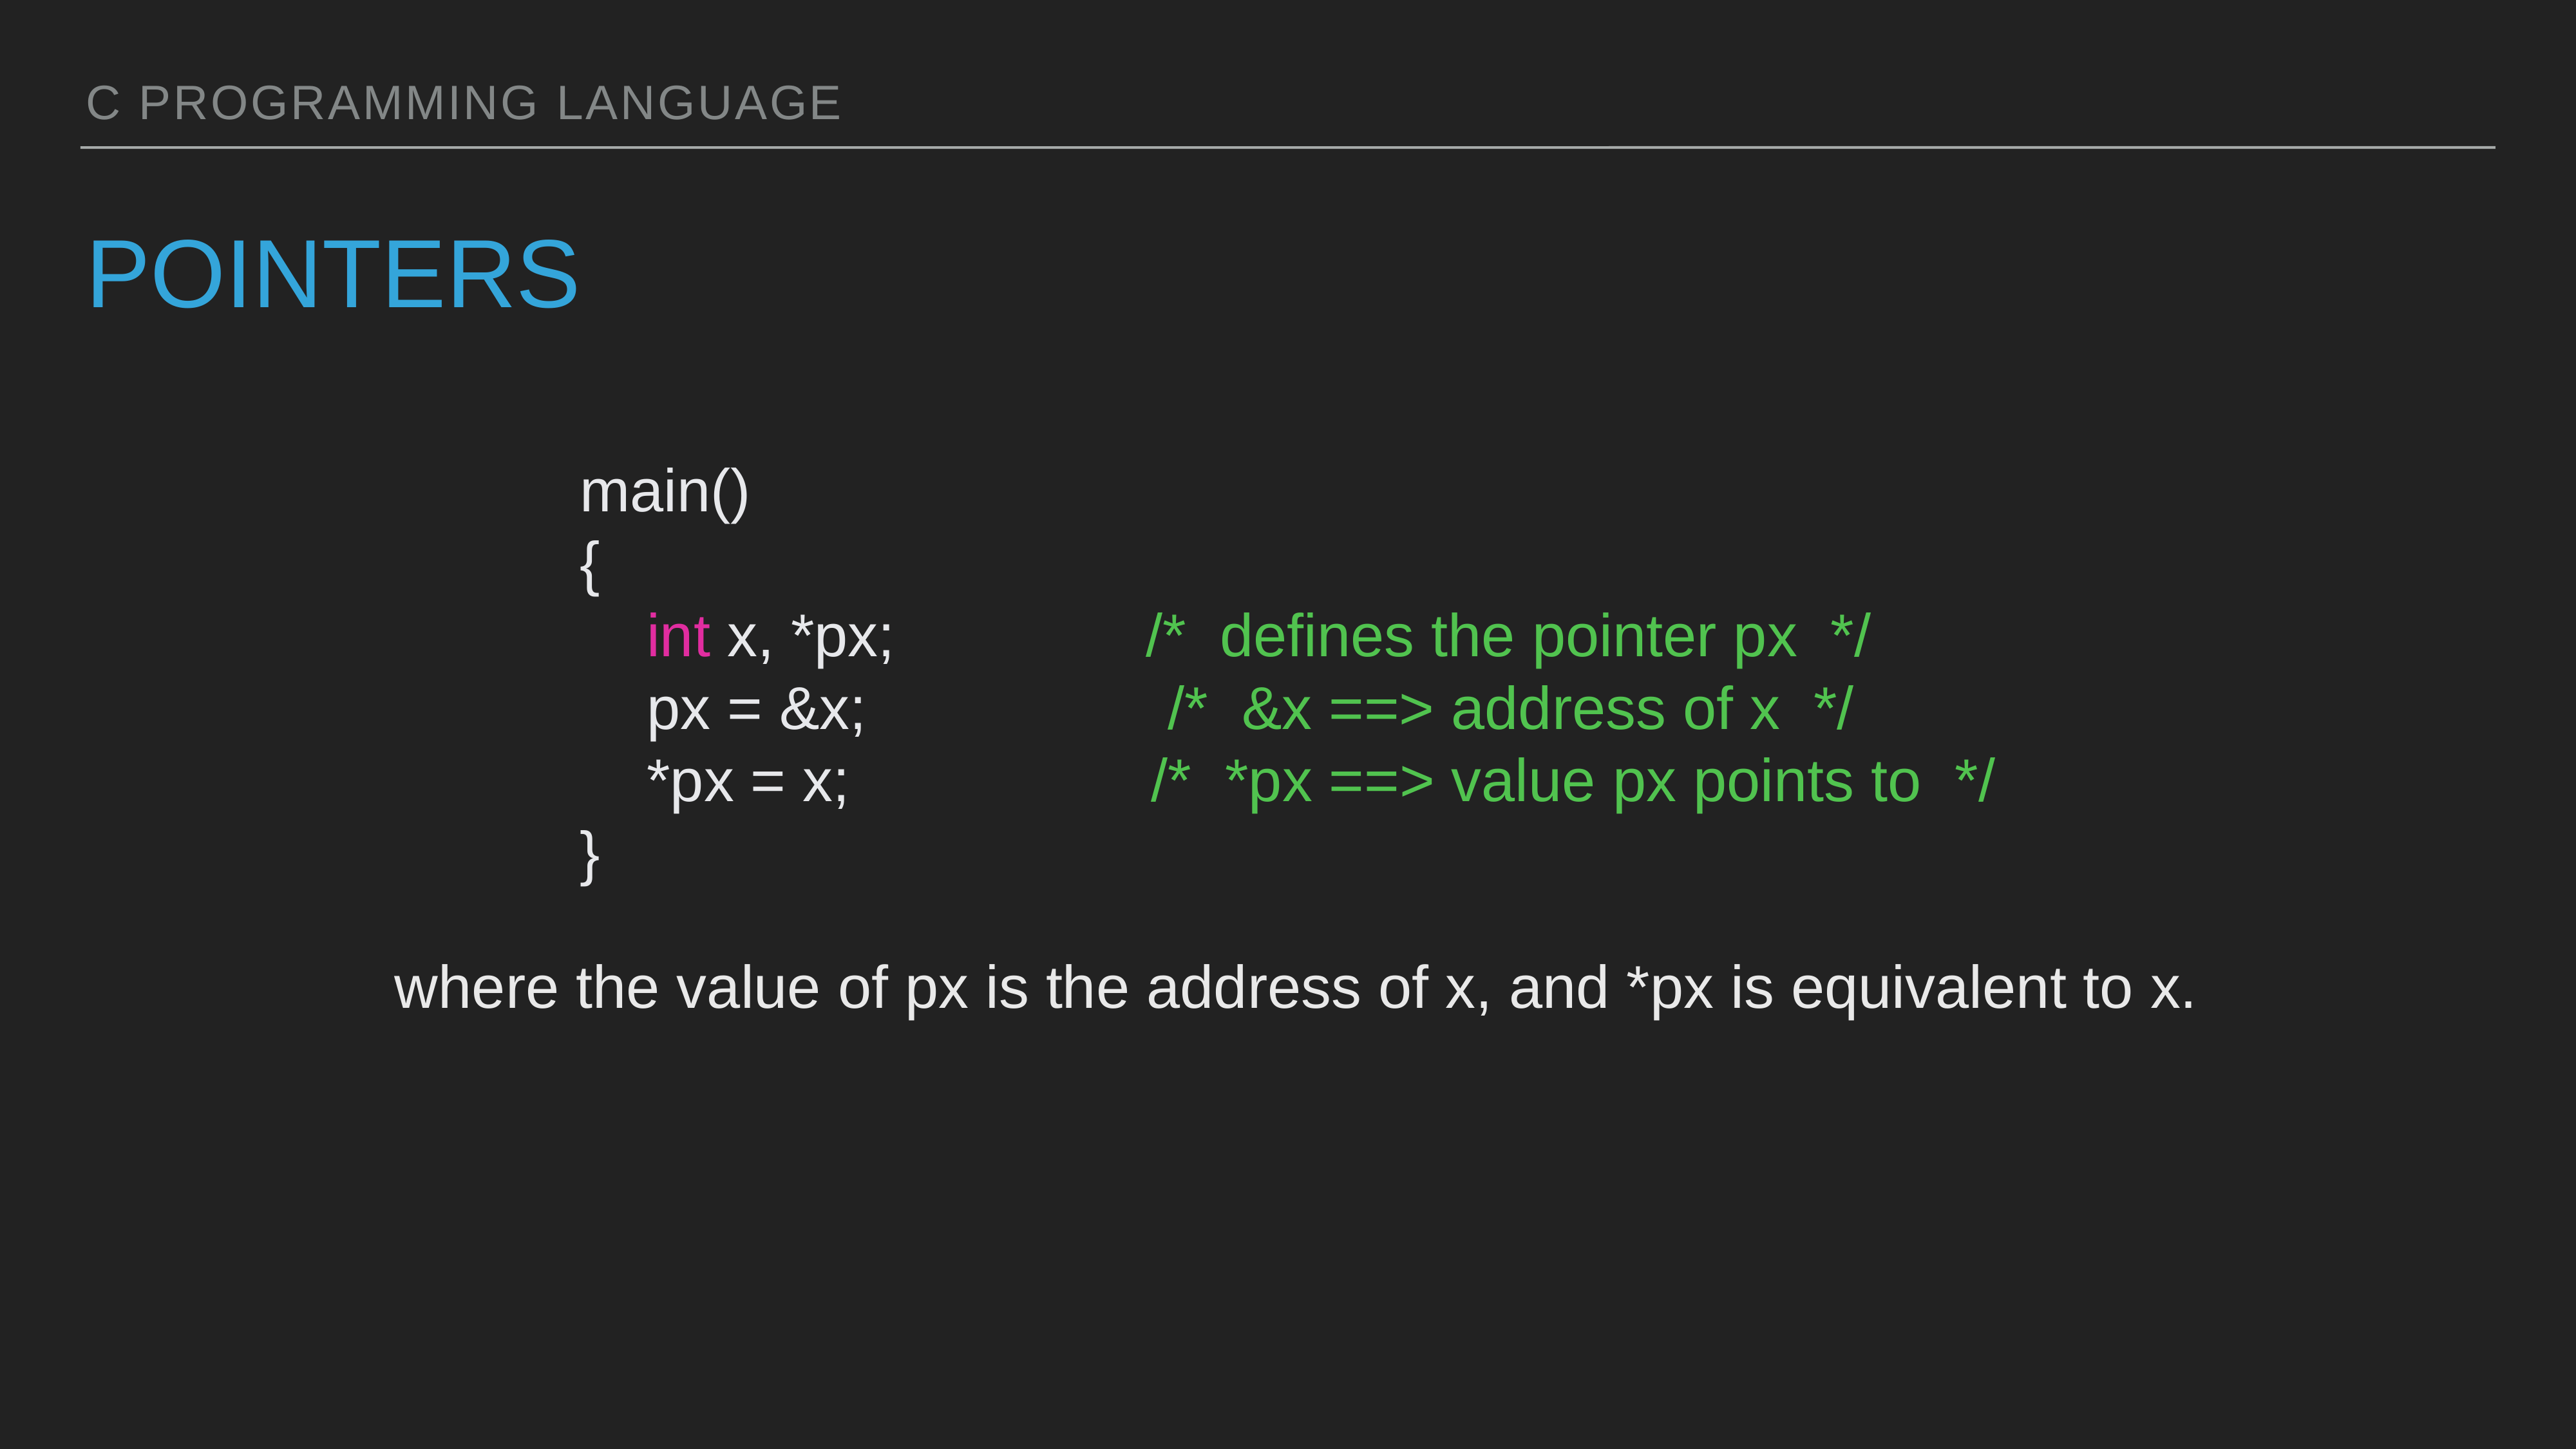

C programming language
# Pointers
main()
{
    int x, *px;               /*  defines the pointer px  */
    px = &x;                  /*  &x ==> address of x  */
    *px = x;                  /*  *px ==> value px points to  */
}
where the value of px is the address of x, and *px is equivalent to x.